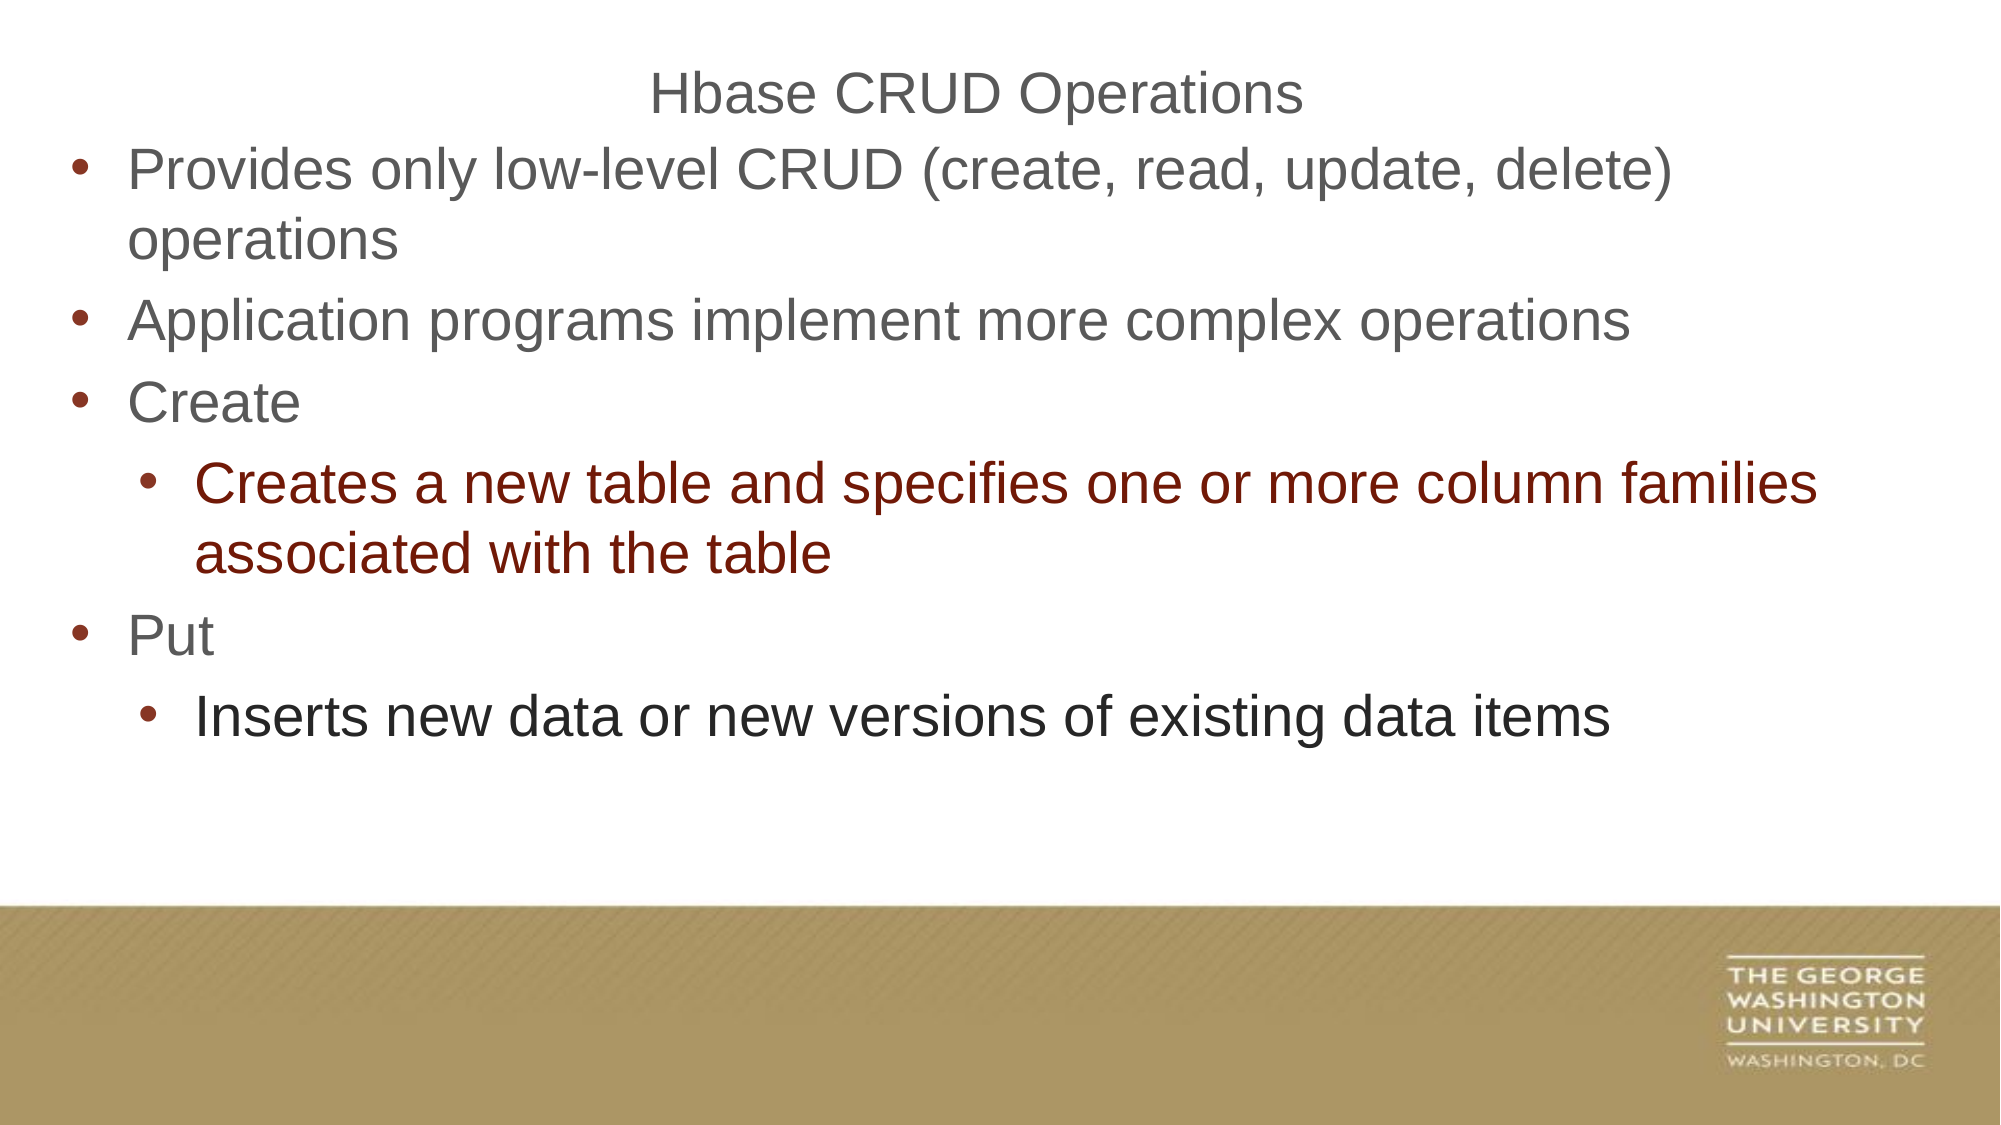

Hbase CRUD Operations
Provides only low-level CRUD (create, read, update, delete) operations
Application programs implement more complex operations
Create
Creates a new table and specifies one or more column families associated with the table
Put
Inserts new data or new versions of existing data items